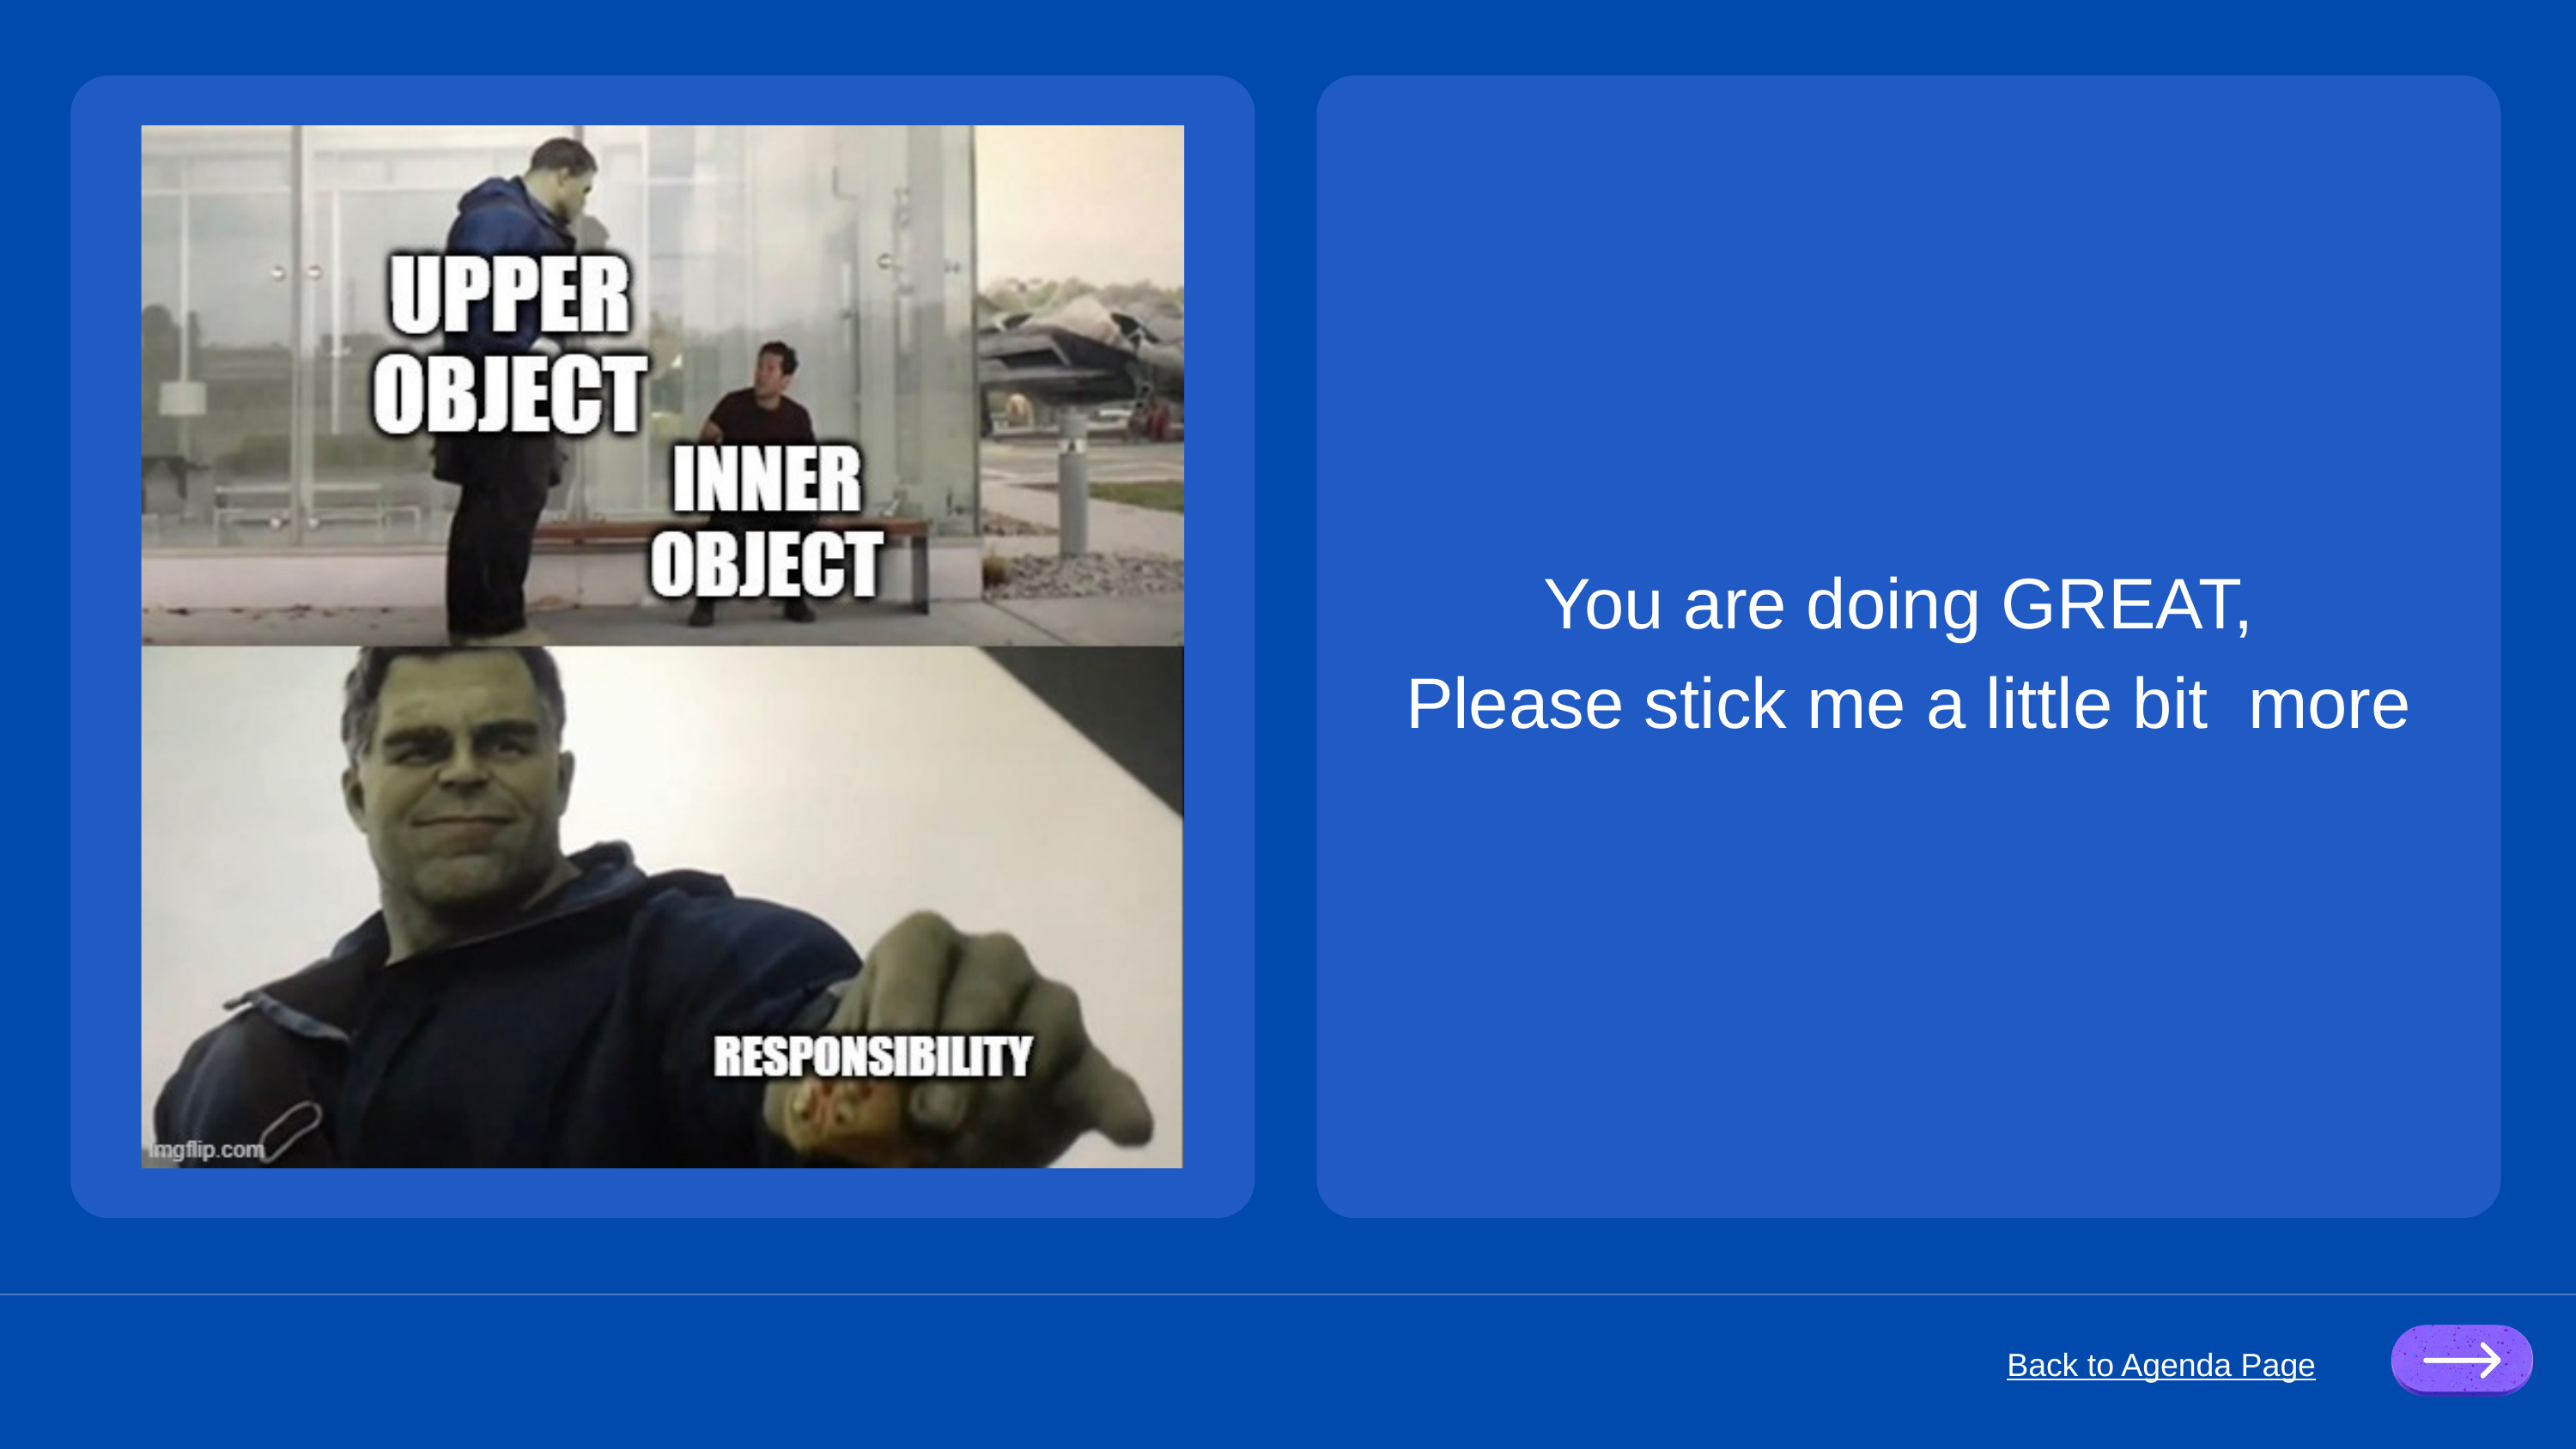

You are doing GREAT,
Please stick me a little bit  more

Back to Agenda Page